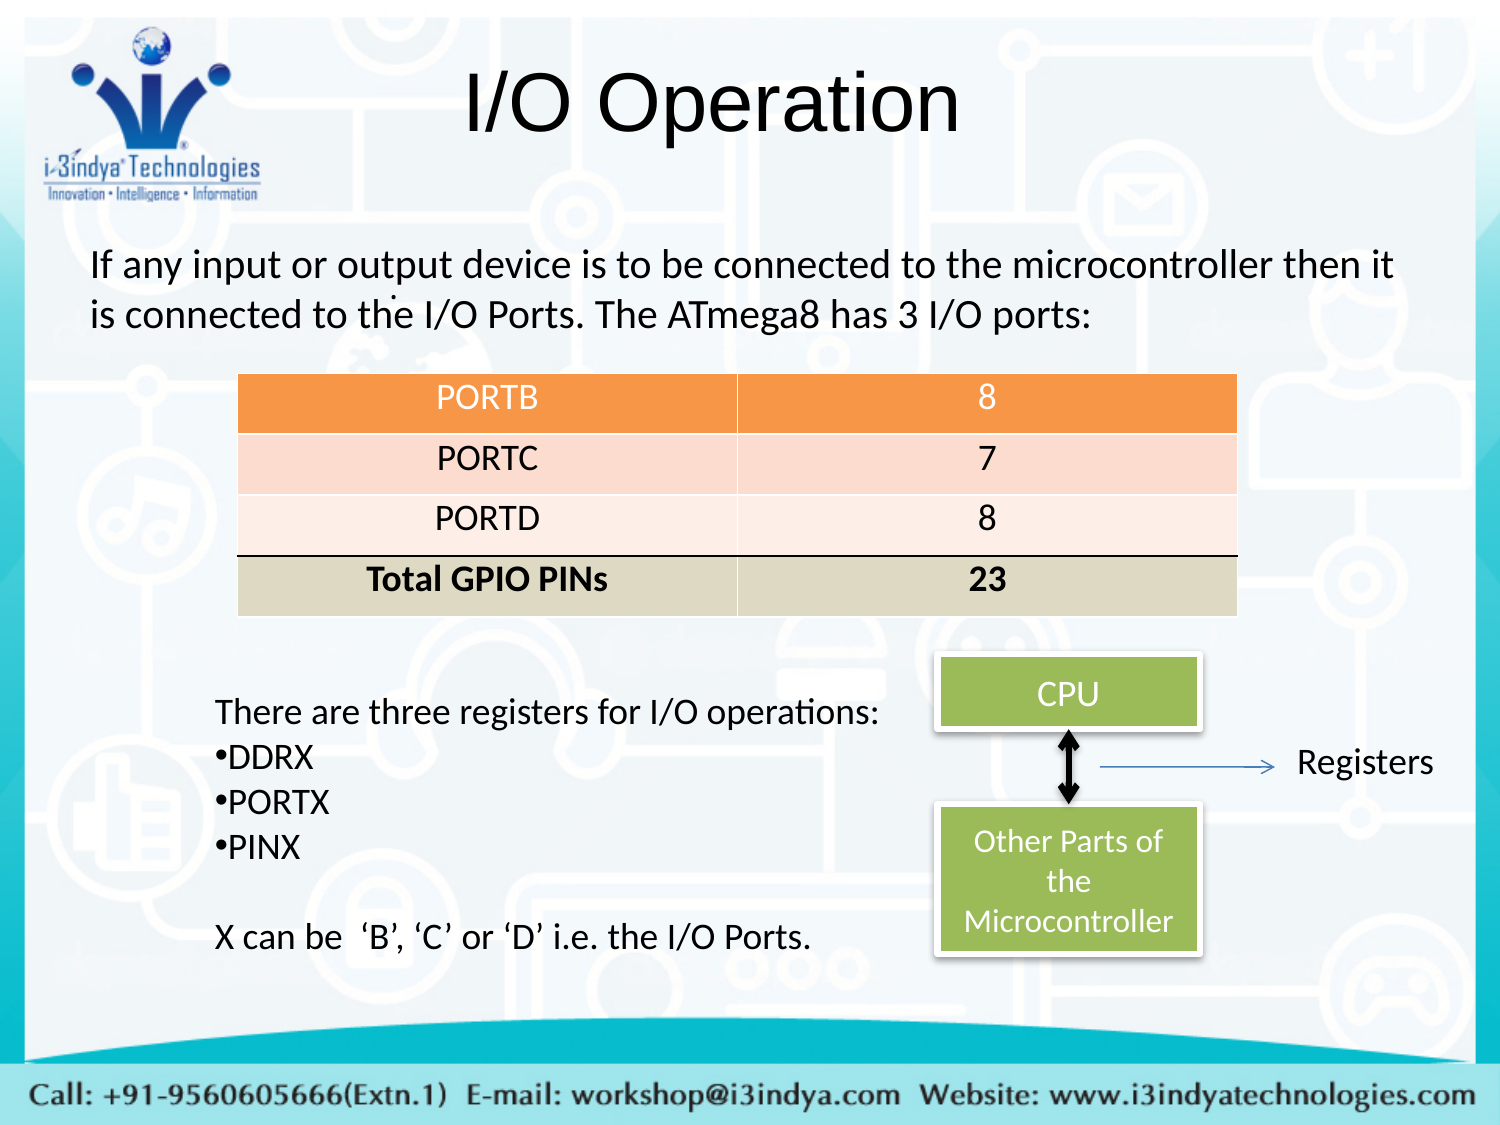

# I/O Operation
If any input or output device is to be connected to the microcontroller then it is connected to the I/O Ports. The ATmega8 has 3 I/O ports:

.

| PORTB | 8 |
| --- | --- |
| PORTC | 7 |
| PORTD | 8 |
| Total GPIO PINs | 23 |
CPU
Other Parts of the Microcontroller
There are three registers for I/O operations:
DDRX
PORTX
PINX

X can be  ‘B’, ‘C’ or ‘D’ i.e. the I/O Ports.

Registers